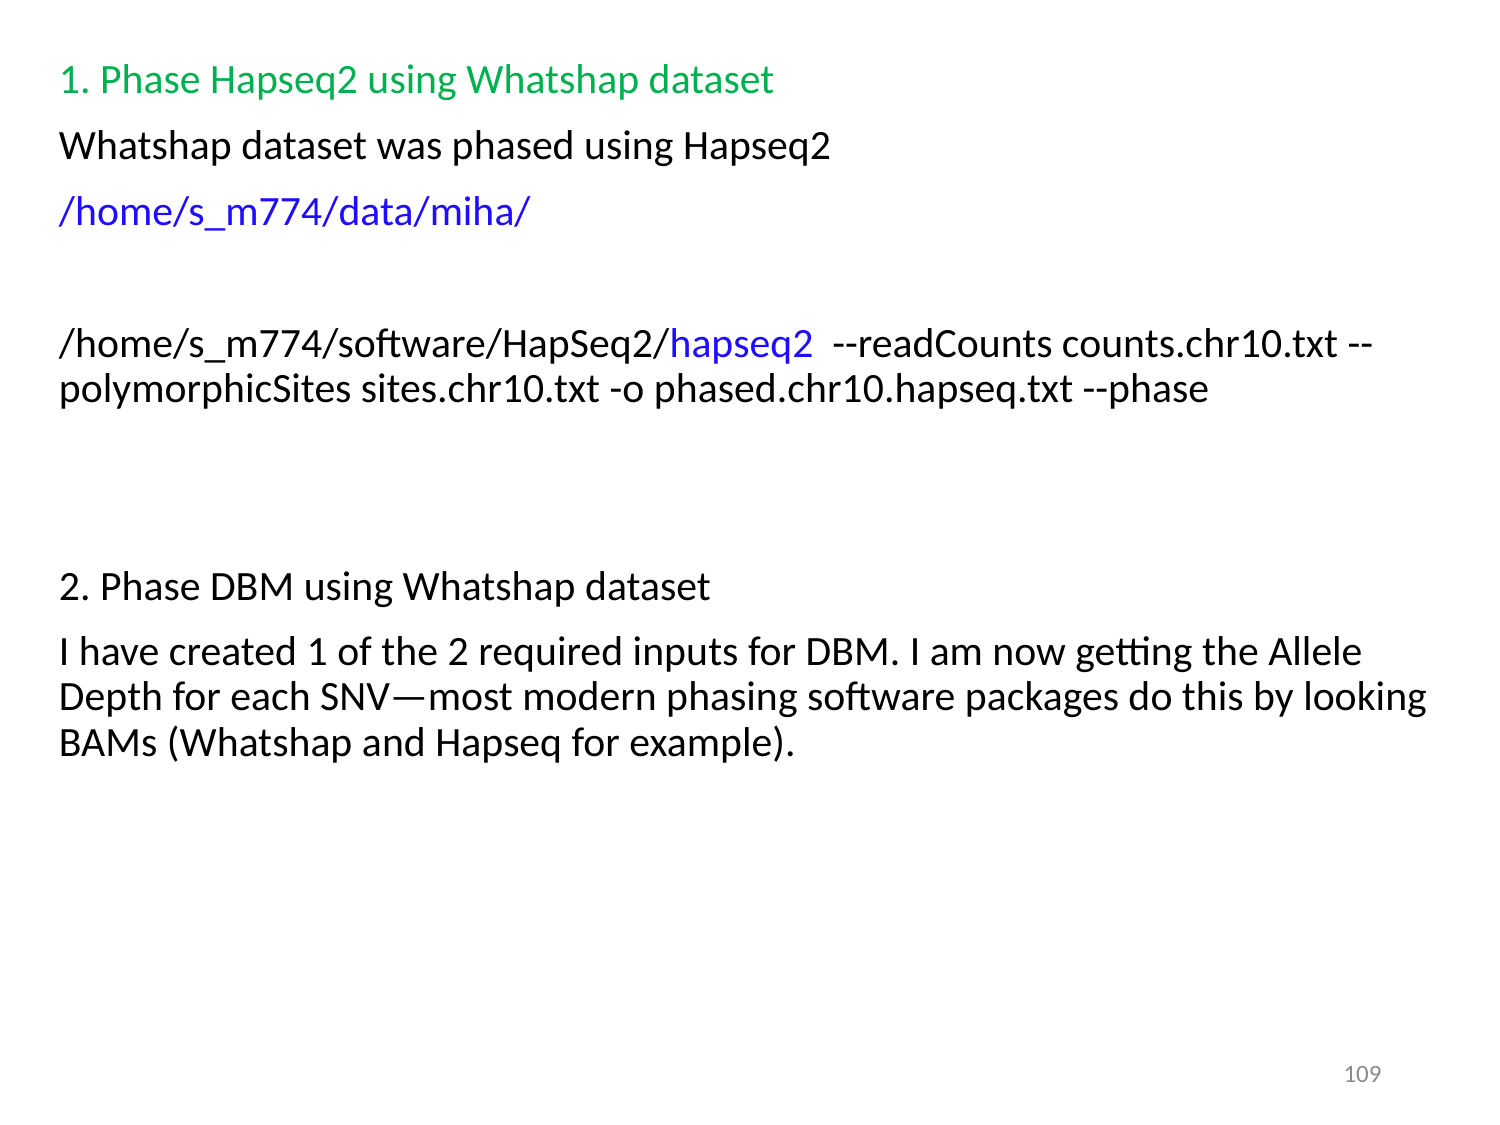

1. Phase Hapseq2 using Whatshap dataset
Whatshap dataset was phased using Hapseq2
/home/s_m774/data/miha/

/home/s_m774/software/HapSeq2/hapseq2  --readCounts counts.chr10.txt --polymorphicSites sites.chr10.txt -o phased.chr10.hapseq.txt --phase

2. Phase DBM using Whatshap dataset
I have created 1 of the 2 required inputs for DBM. I am now getting the Allele Depth for each SNV—most modern phasing software packages do this by looking BAMs (Whatshap and Hapseq for example).

109